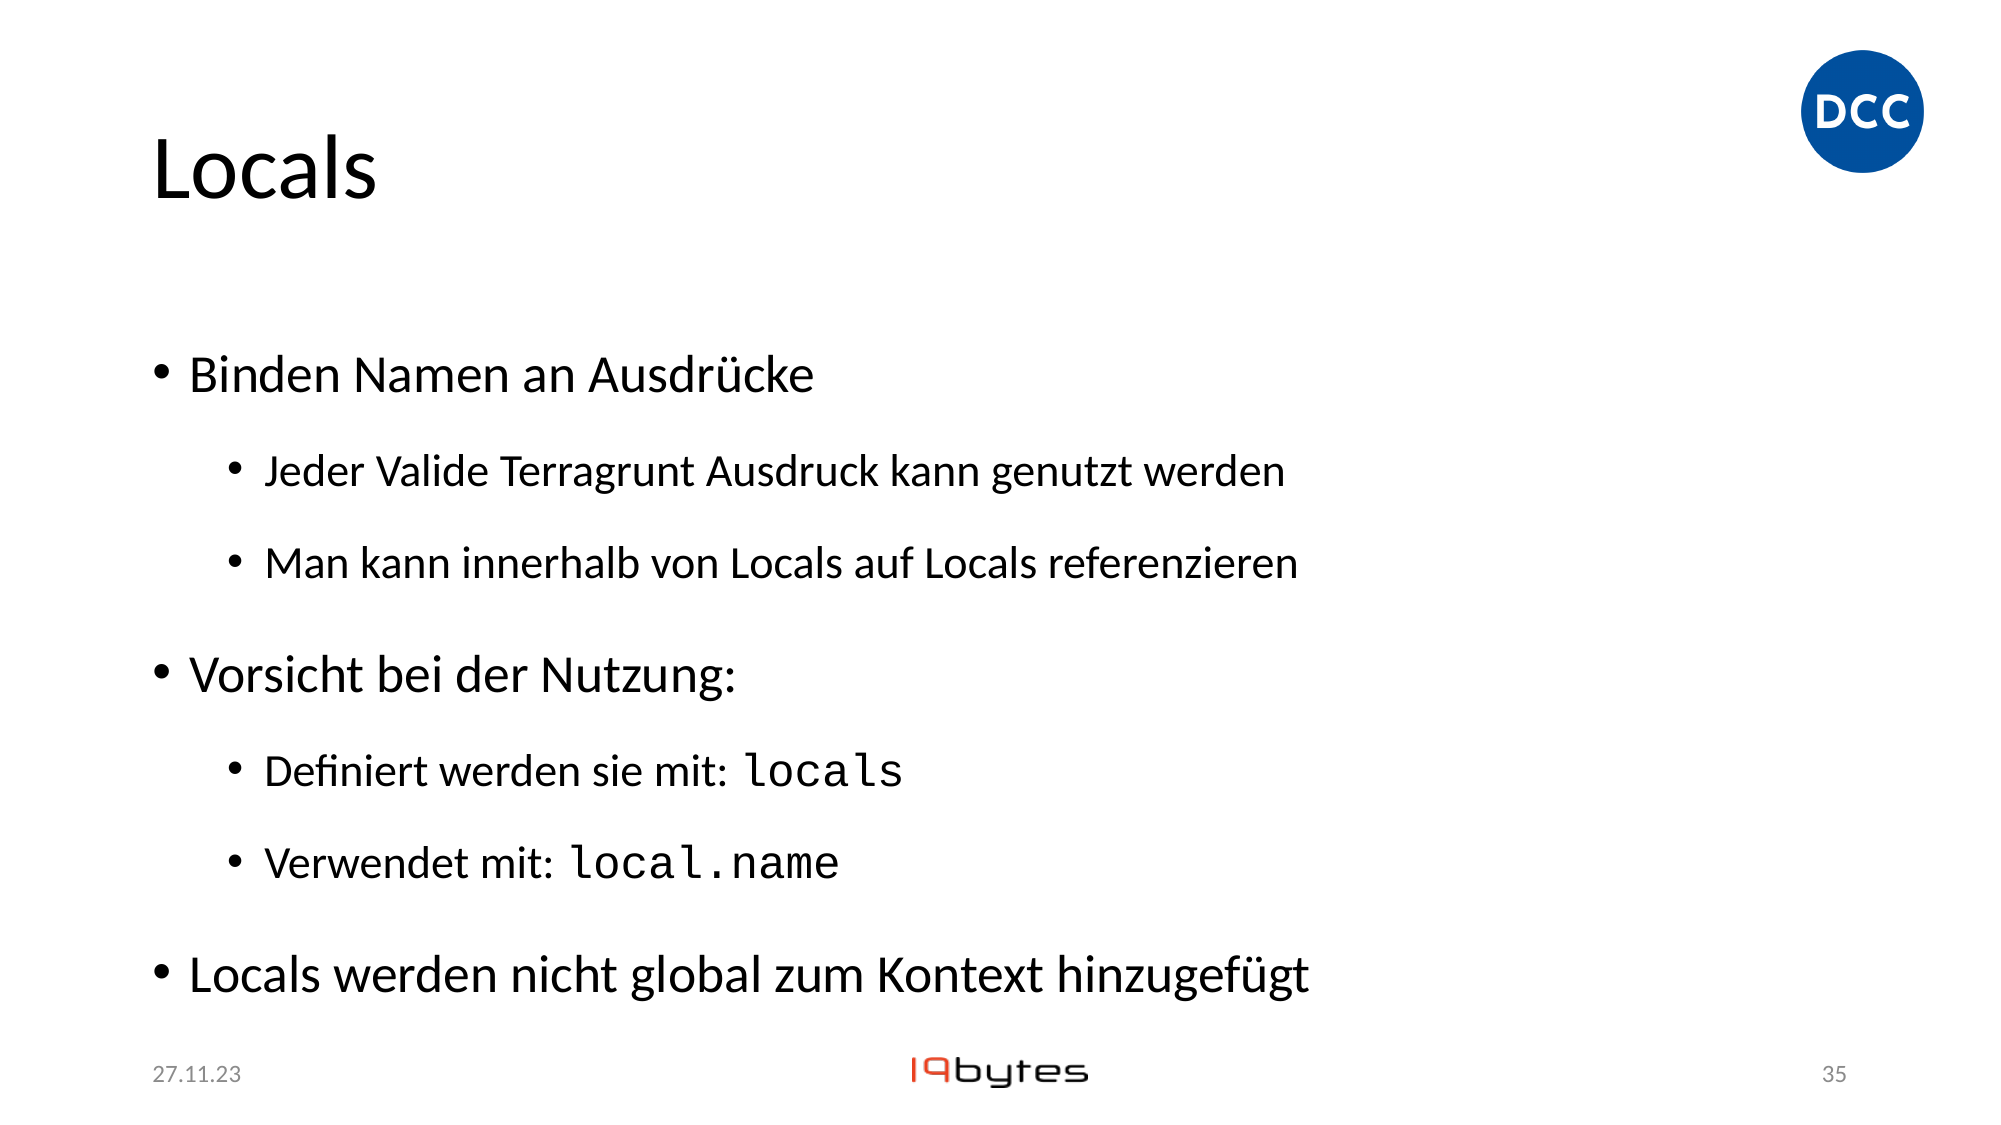

# Locals
Binden Namen an Ausdrücke
Jeder Valide Terragrunt Ausdruck kann genutzt werden
Man kann innerhalb von Locals auf Locals referenzieren
Vorsicht bei der Nutzung:
Definiert werden sie mit: locals
Verwendet mit: local.name
Locals werden nicht global zum Kontext hinzugefügt

27.11.23
35